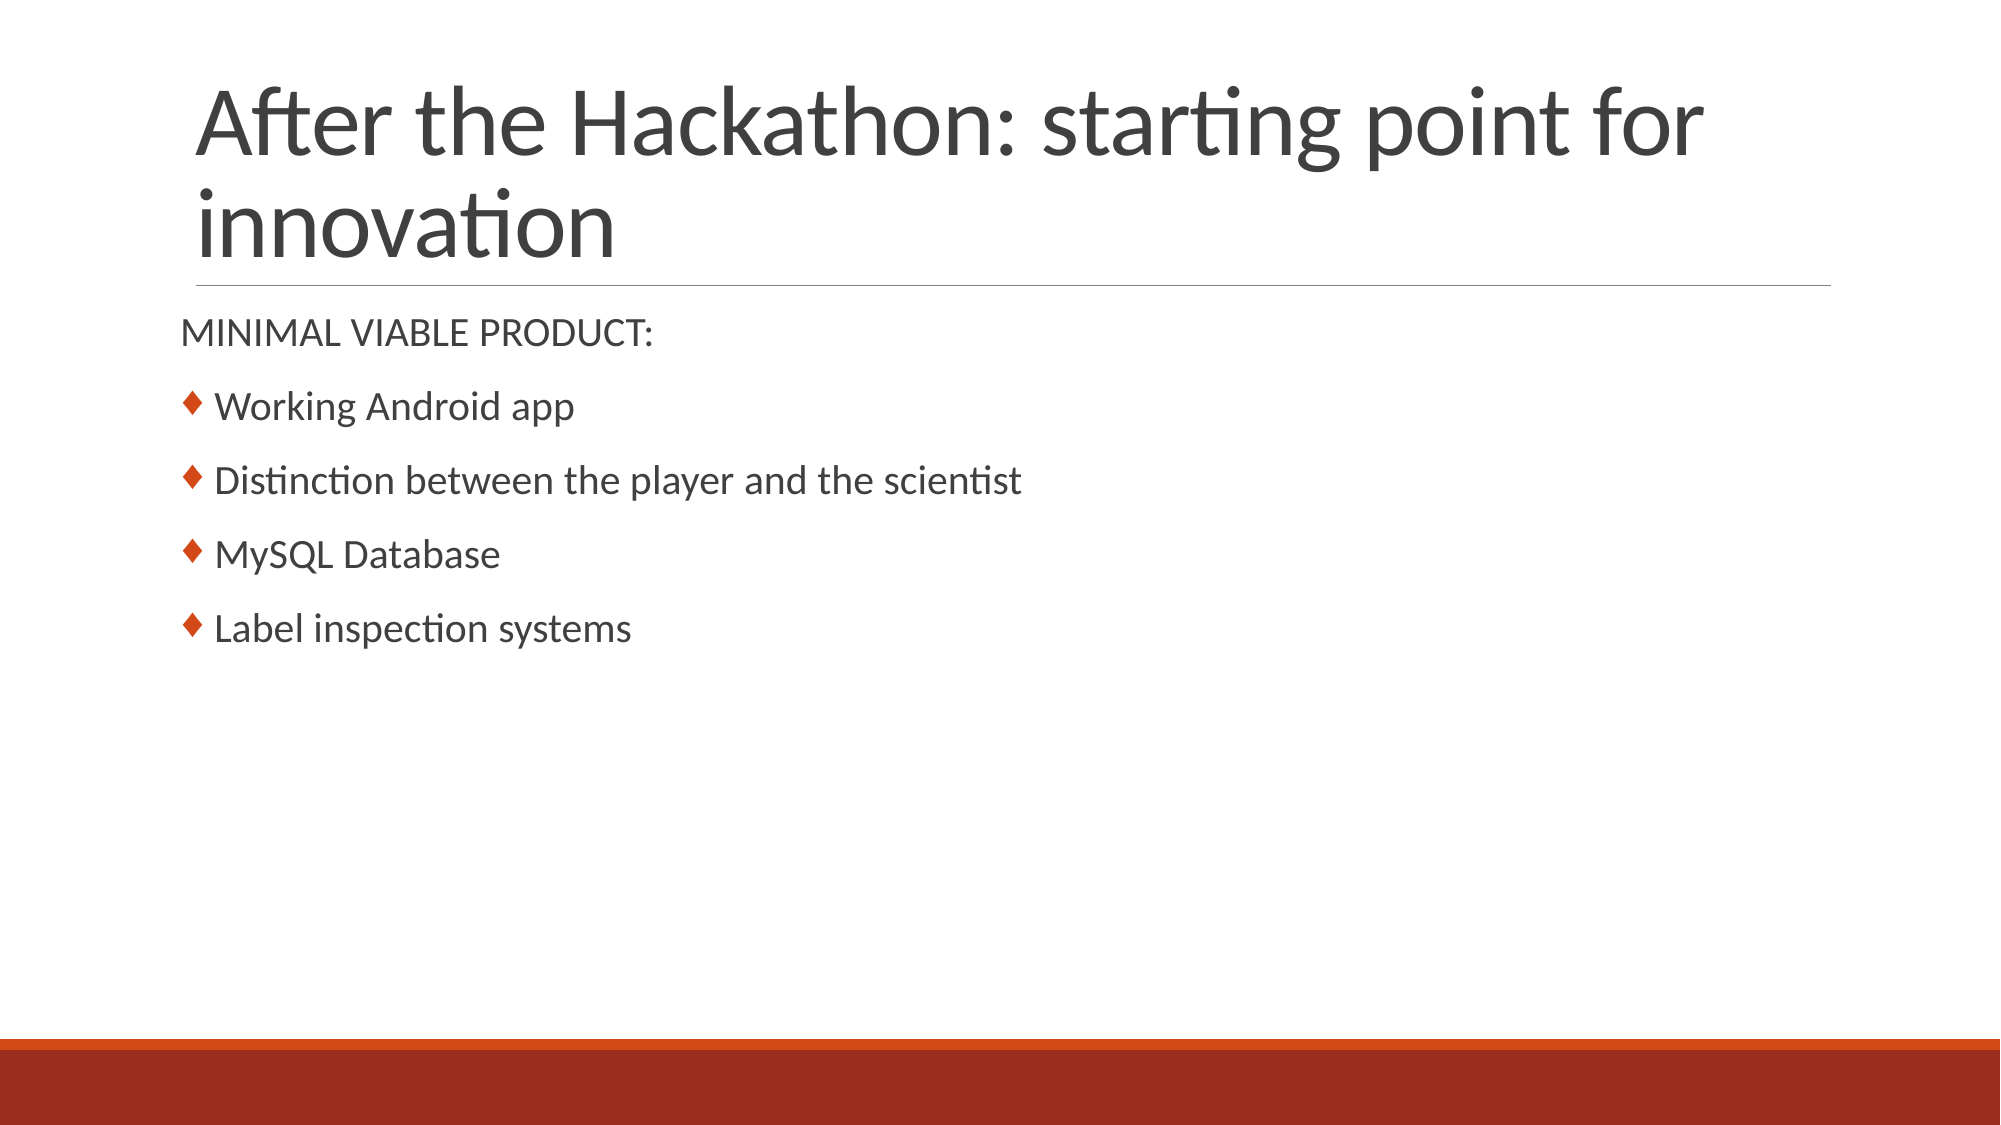

# After the Hackathon: starting point for innovation
MINIMAL VIABLE PRODUCT:
 Working Android app
 Distinction between the player and the scientist
 MySQL Database
 Label inspection systems